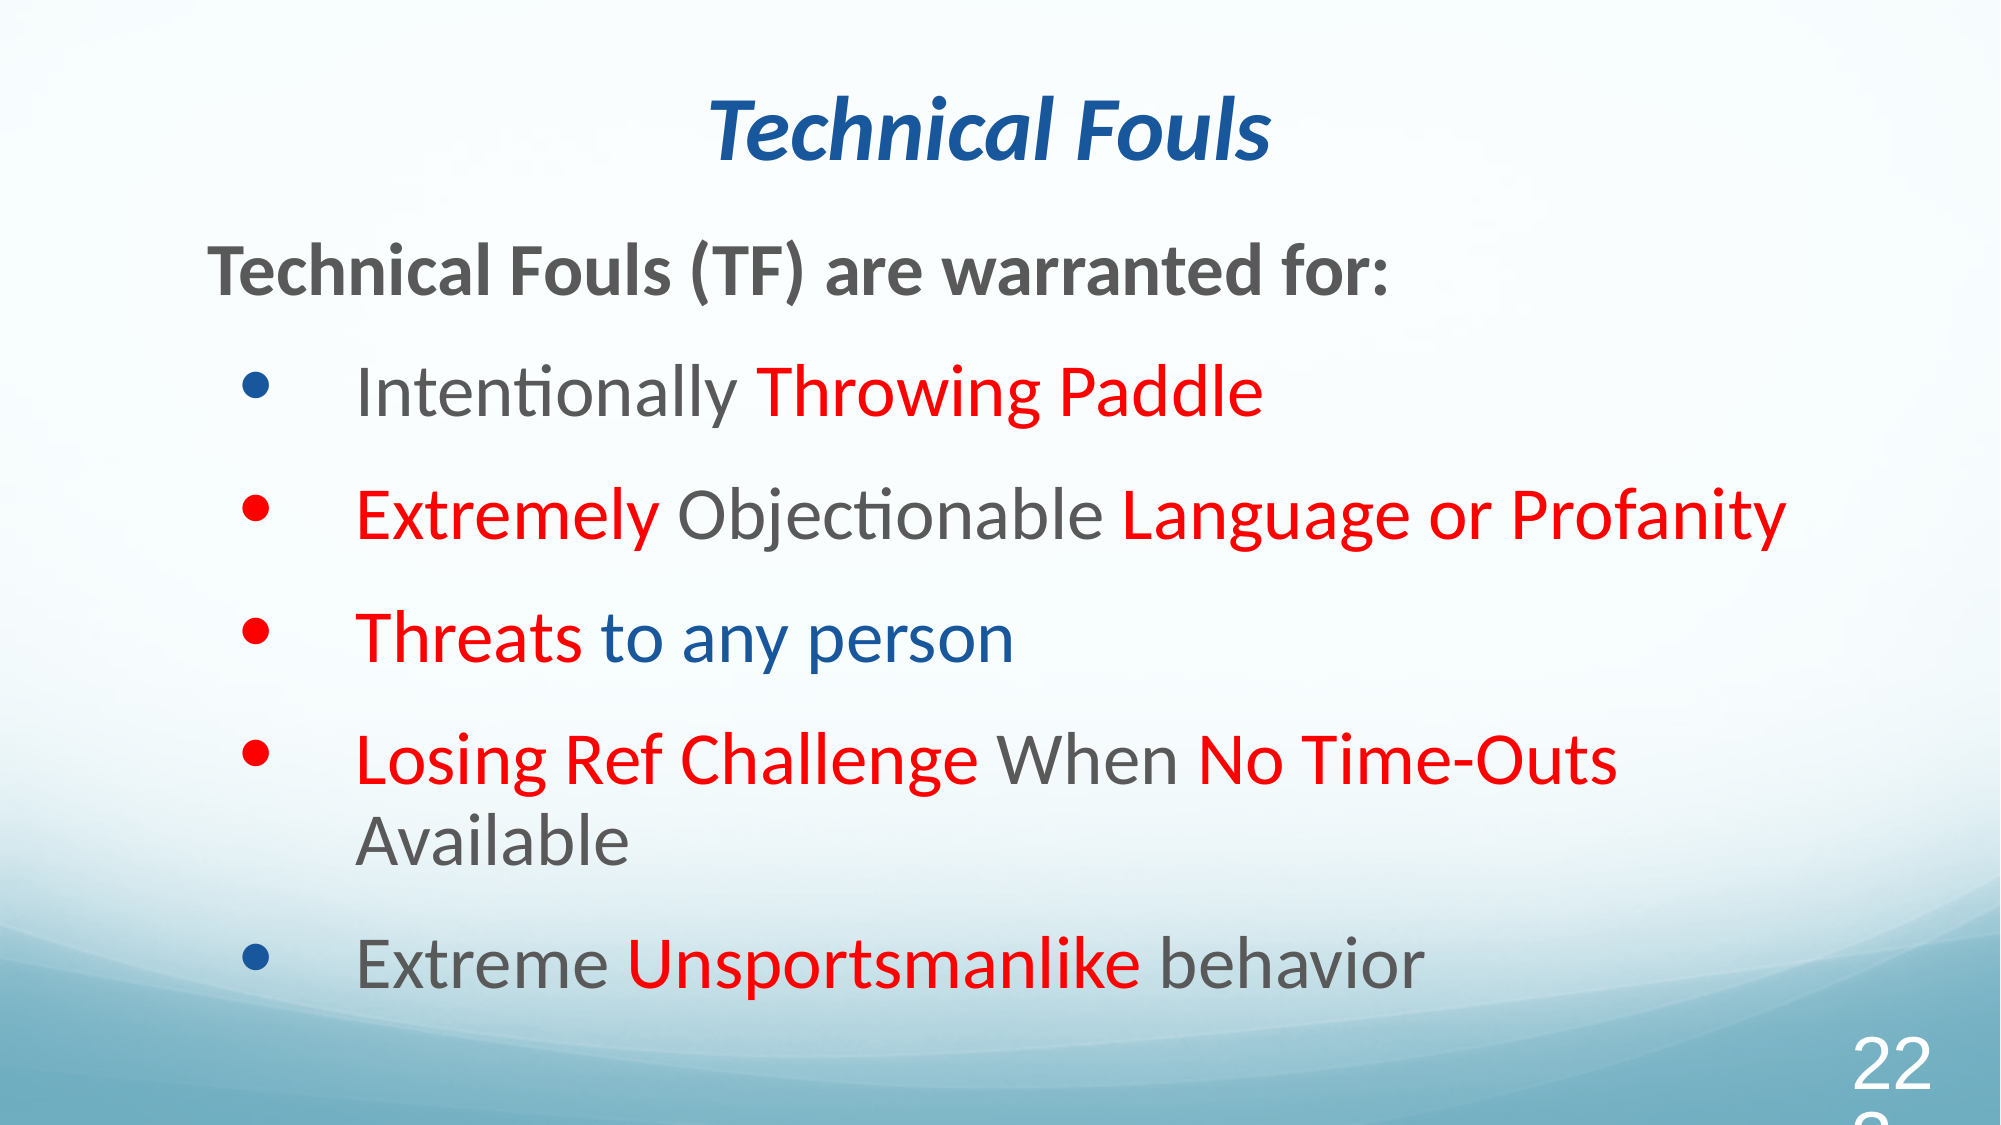

Technical Fouls
Technical Fouls (TF) are warranted for:
Intentionally Throwing Paddle
Extremely Objectionable Language or Profanity
Threats to any person
Losing Ref Challenge When No Time-Outs Available
Extreme Unsportsmanlike behavior

223